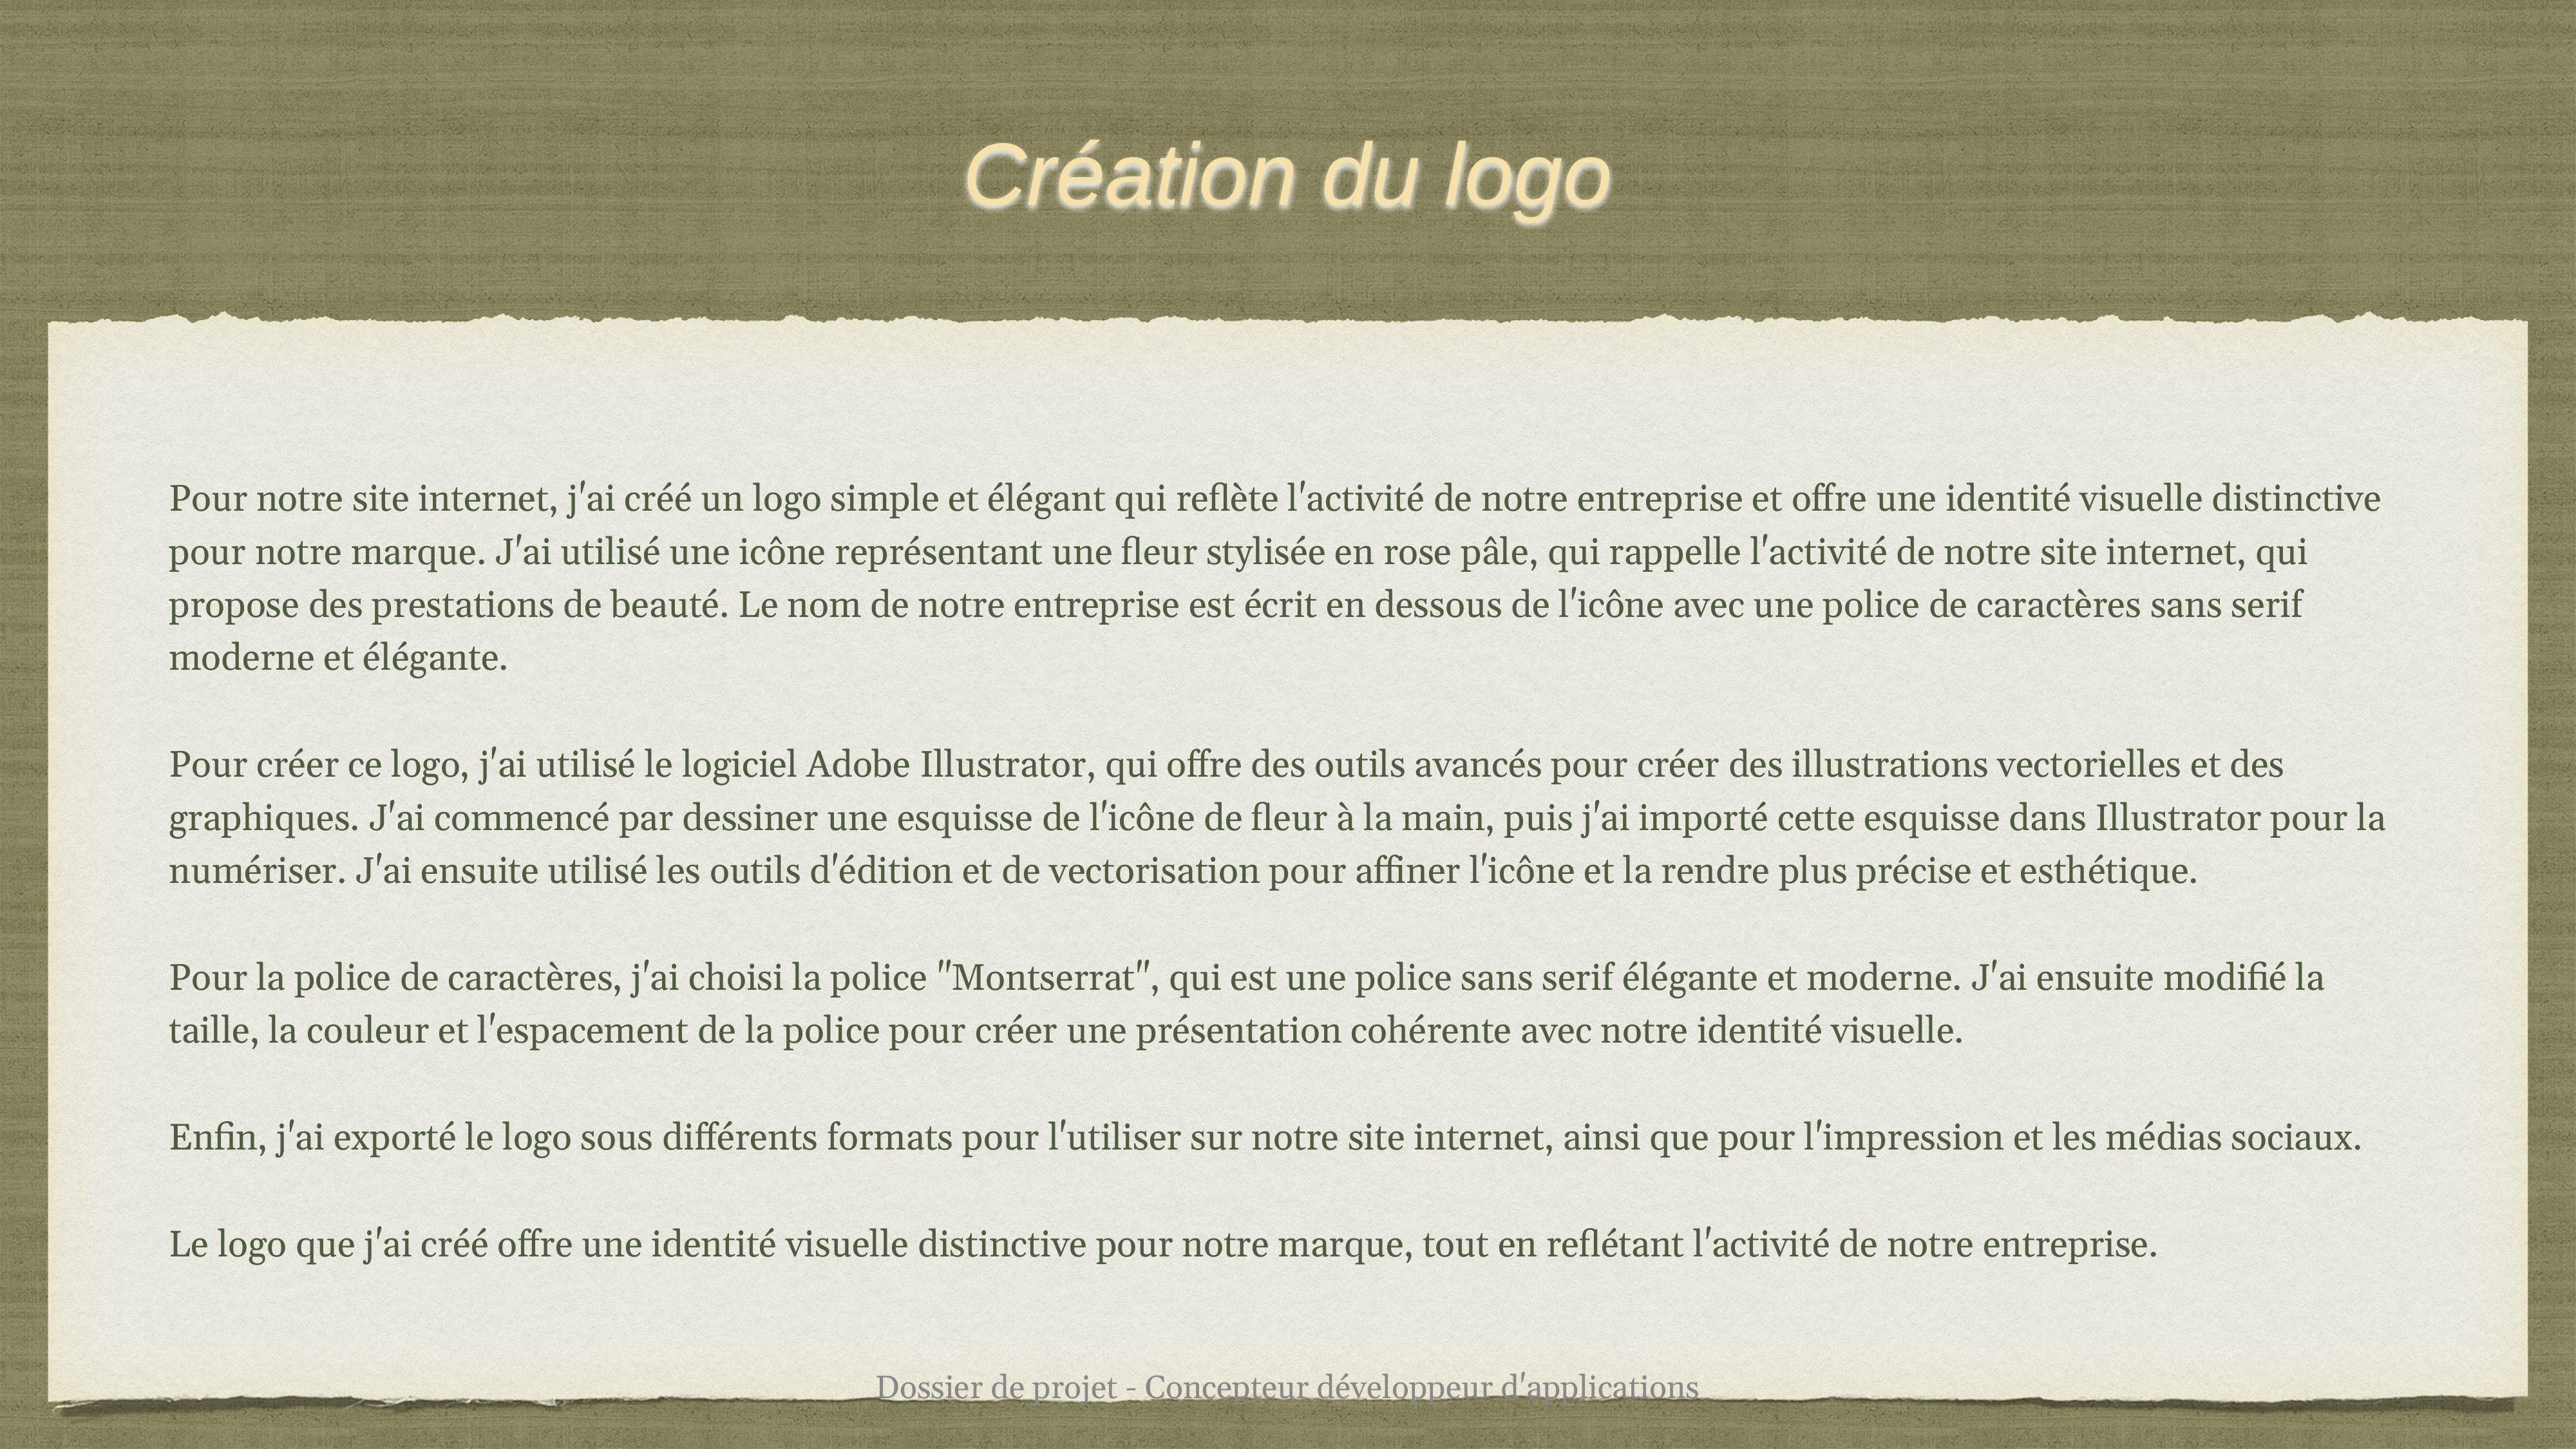

# Création du logo
Pour notre site internet, j'ai créé un logo simple et élégant qui reflète l'activité de notre entreprise et offre une identité visuelle distinctive pour notre marque. J'ai utilisé une icône représentant une fleur stylisée en rose pâle, qui rappelle l'activité de notre site internet, qui propose des prestations de beauté. Le nom de notre entreprise est écrit en dessous de l'icône avec une police de caractères sans serif moderne et élégante.
Pour créer ce logo, j'ai utilisé le logiciel Adobe Illustrator, qui offre des outils avancés pour créer des illustrations vectorielles et des graphiques. J'ai commencé par dessiner une esquisse de l'icône de fleur à la main, puis j'ai importé cette esquisse dans Illustrator pour la numériser. J'ai ensuite utilisé les outils d'édition et de vectorisation pour affiner l'icône et la rendre plus précise et esthétique.
Pour la police de caractères, j'ai choisi la police "Montserrat", qui est une police sans serif élégante et moderne. J'ai ensuite modifié la taille, la couleur et l'espacement de la police pour créer une présentation cohérente avec notre identité visuelle.
Enfin, j'ai exporté le logo sous différents formats pour l'utiliser sur notre site internet, ainsi que pour l'impression et les médias sociaux.
Le logo que j'ai créé offre une identité visuelle distinctive pour notre marque, tout en reflétant l'activité de notre entreprise.
Dossier de projet - Concepteur développeur d'applications